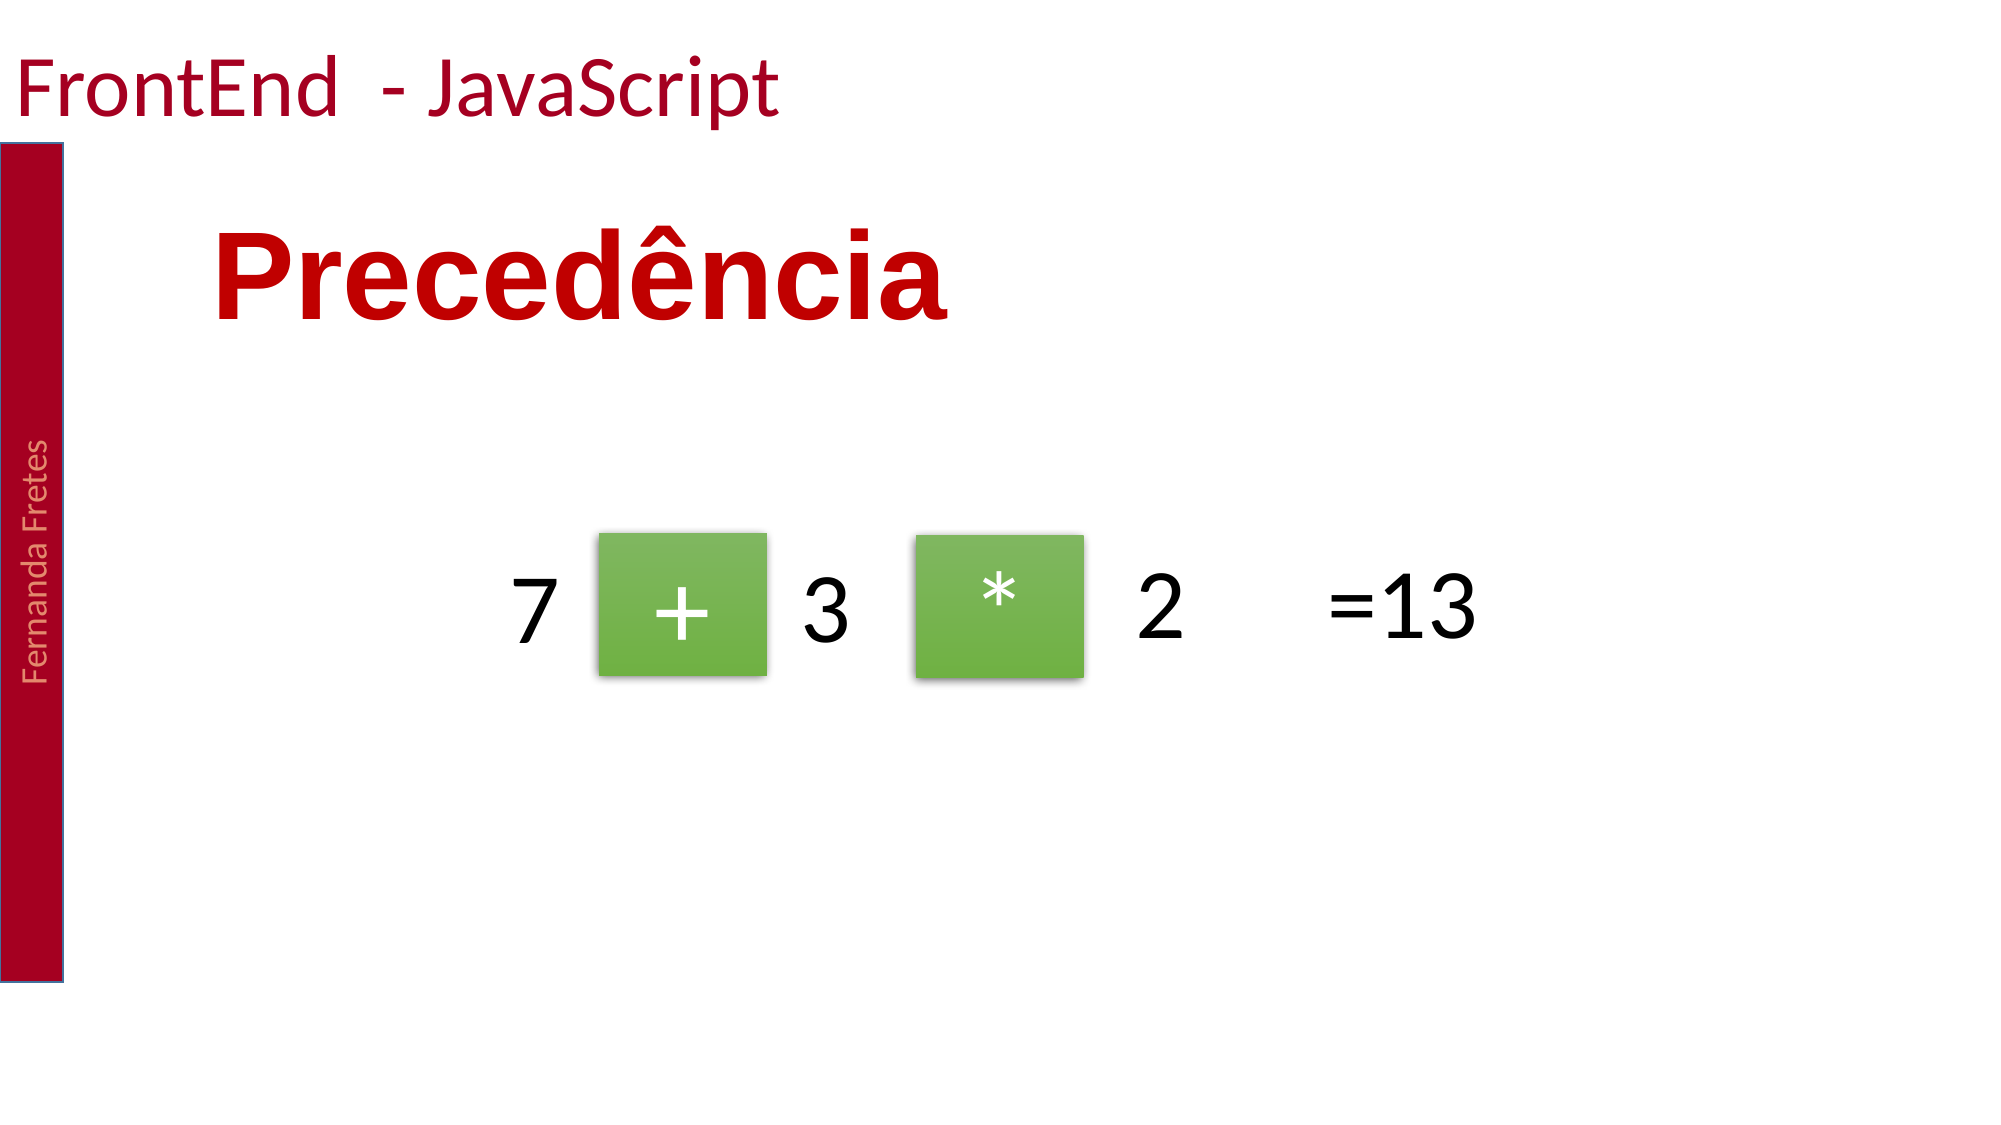

FrontEnd  - JavaScript
Precedência

Fernanda Fretes

=13
2
+
3
*
7